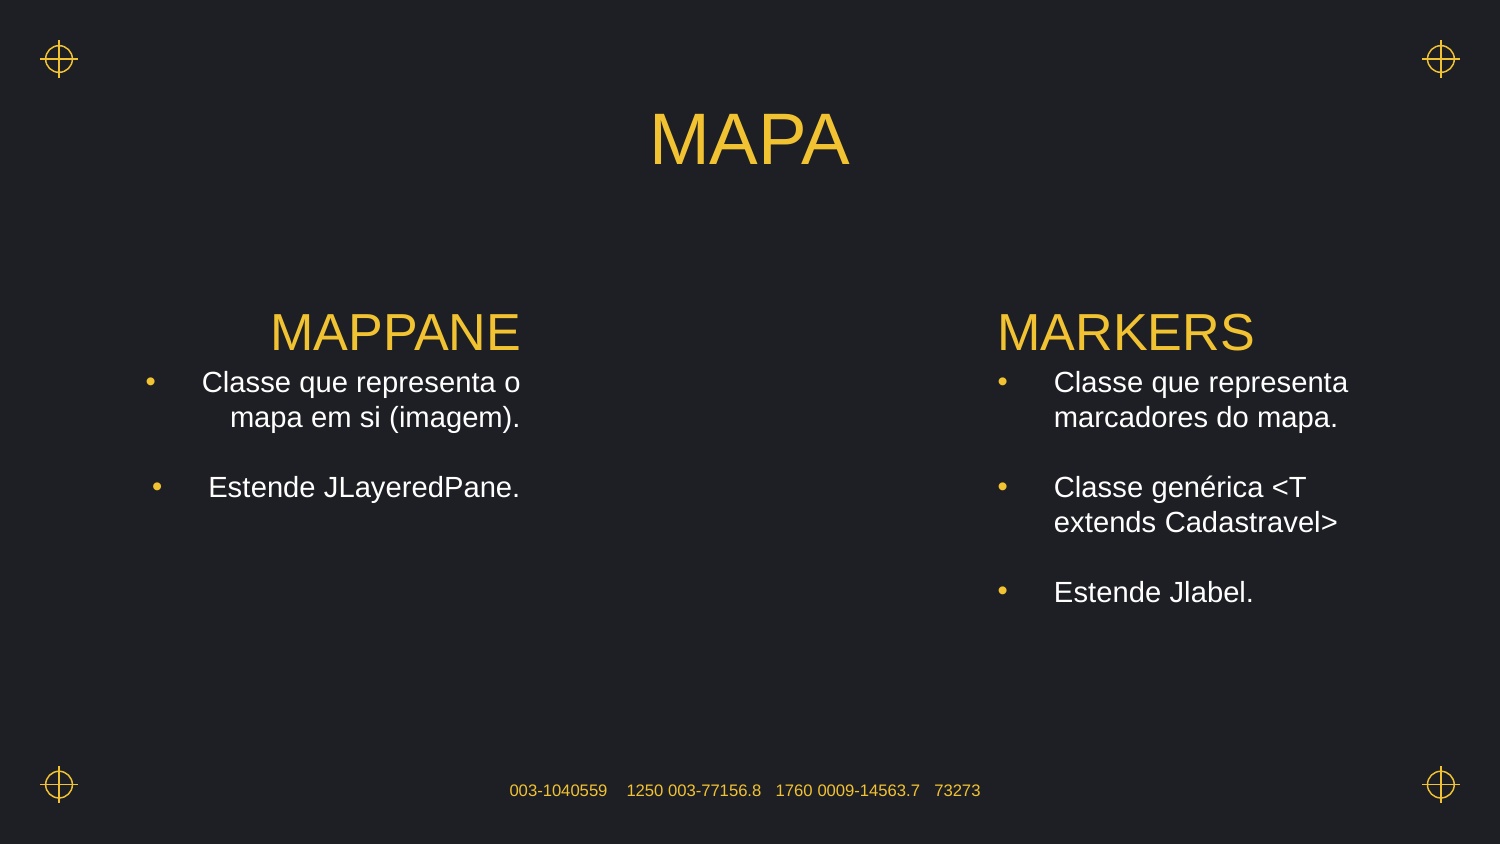

# MAPA
MAPPANE
MARKERS
Classe que representa o mapa em si (imagem).

Estende JLayeredPane.
Classe que representa marcadores do mapa.

Classe genérica <T extends Cadastravel>

Estende Jlabel.